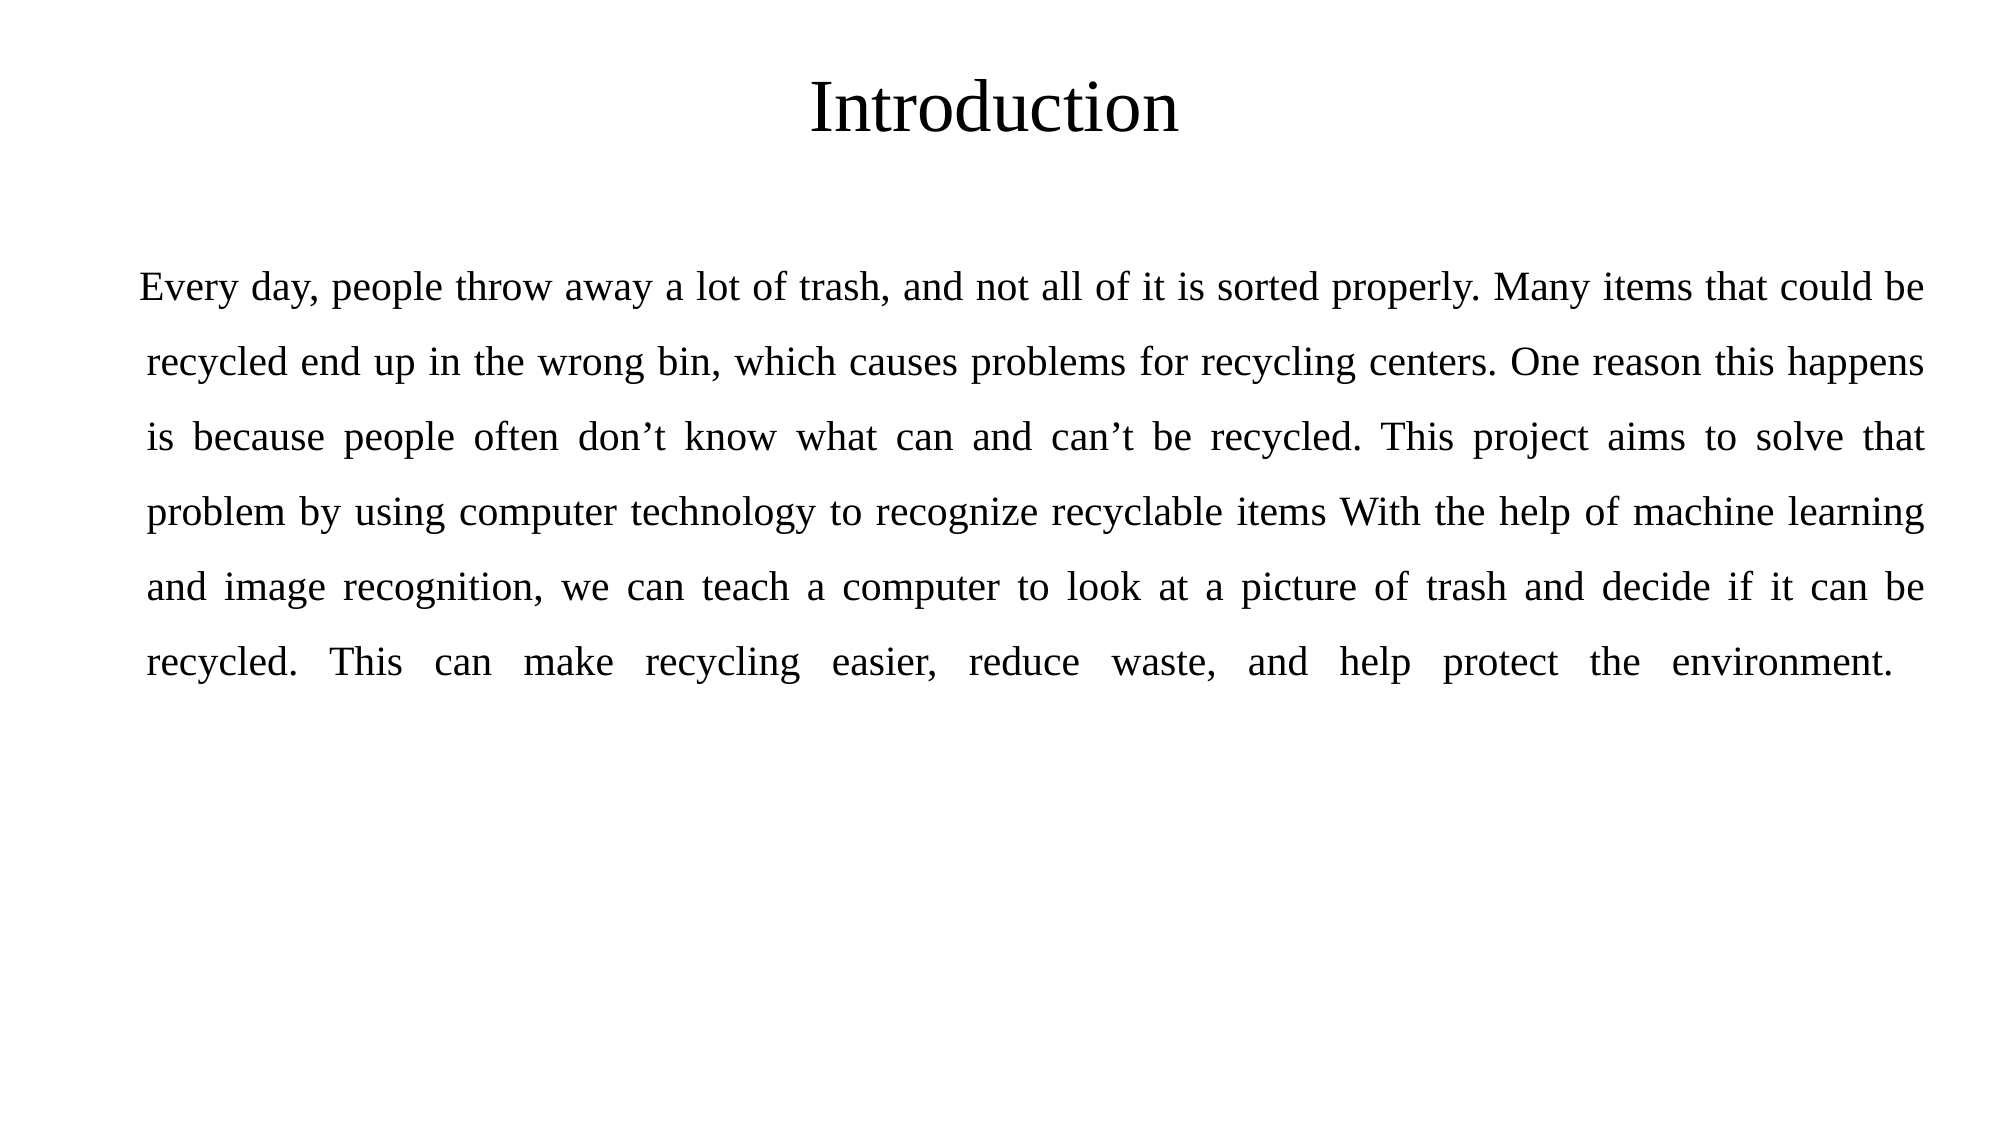

Introduction
    Every day, people throw away a lot of trash, and not all of it is sorted properly. Many items that could be recycled end up in the wrong bin, which causes problems for recycling centers. One reason this happens is because people often don’t know what can and can’t be recycled. This project aims to solve that problem by using computer technology to recognize recyclable items With the help of machine learning and image recognition, we can teach a computer to look at a picture of trash and decide if it can be recycled. This can make recycling easier, reduce waste, and help protect the environment.